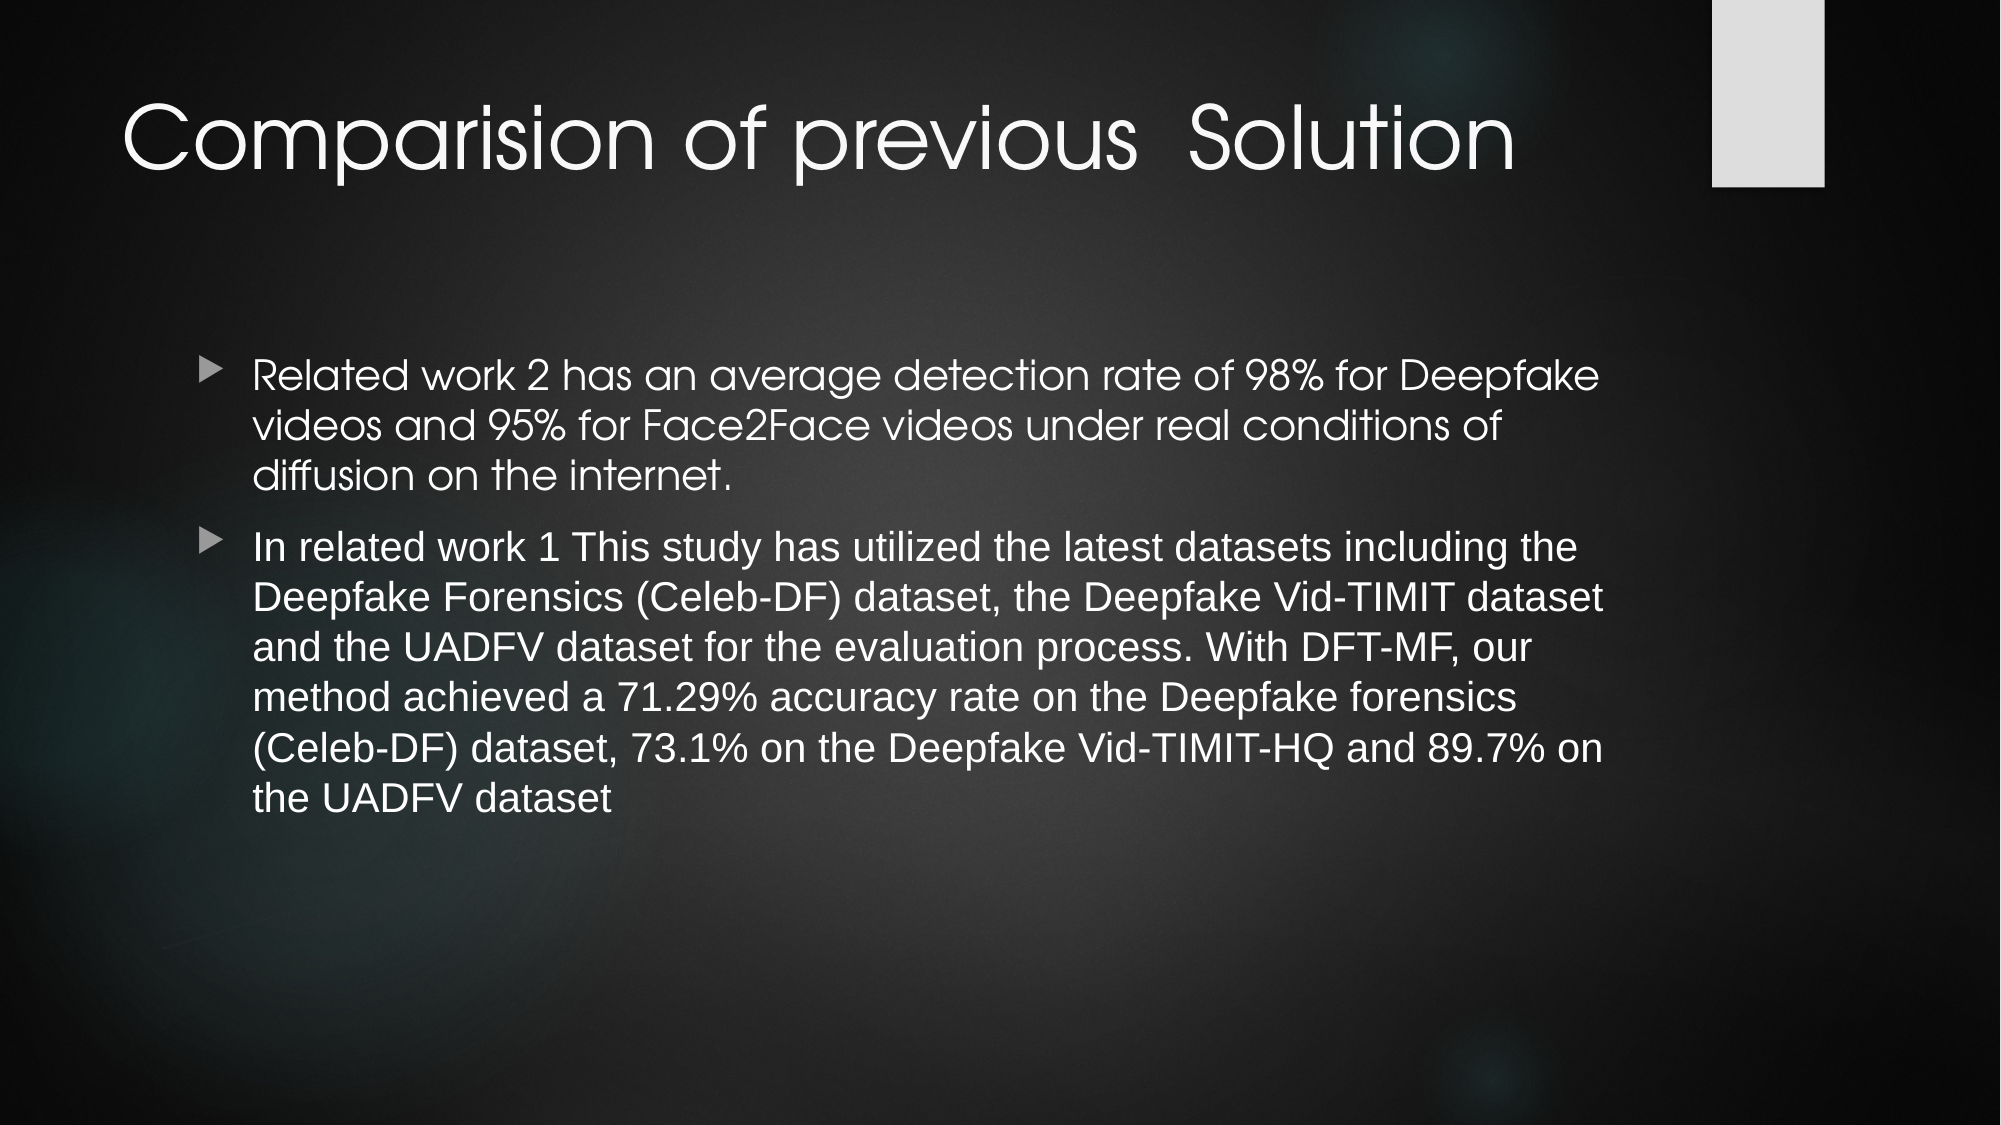

# Comparision of previous  Solution
Related work 2 has an average detection rate of 98% for Deepfake videos and 95% for Face2Face videos under real conditions of diffusion on the internet.
In related work 1 This study has utilized the latest datasets including the Deepfake Forensics (Celeb-DF) dataset, the Deepfake Vid-TIMIT dataset and the UADFV dataset for the evaluation process. With DFT-MF, our method achieved a 71.29% accuracy rate on the Deepfake forensics (Celeb-DF) dataset, 73.1% on the Deepfake Vid-TIMIT-HQ and 89.7% on the UADFV dataset